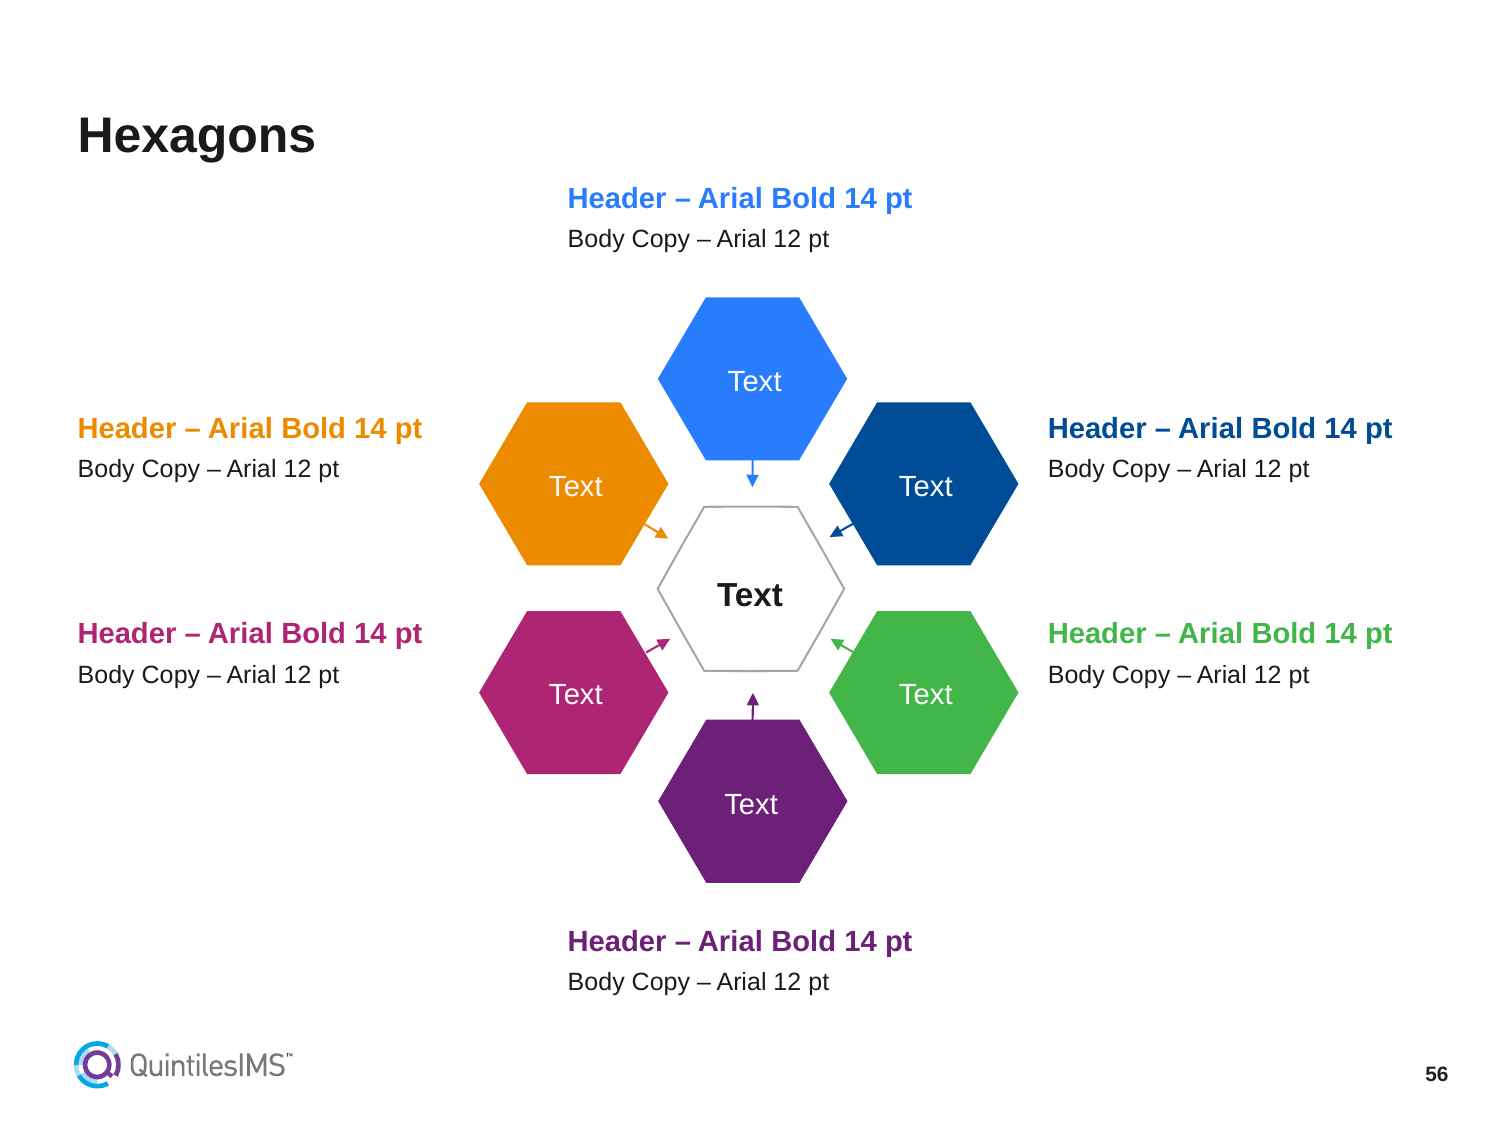

# Hexagons
Header – Arial Bold 14 pt
Body Copy – Arial 12 pt

Text
Header – Arial Bold 14 pt
Body Copy – Arial 12 pt
Header – Arial Bold 14 pt
Body Copy – Arial 12 pt

Text
Text

Text
Header – Arial Bold 14 pt
Body Copy – Arial 12 pt
Header – Arial Bold 14 pt
Body Copy – Arial 12 pt

Text
Text

Text
Header – Arial Bold 14 pt
Body Copy – Arial 12 pt